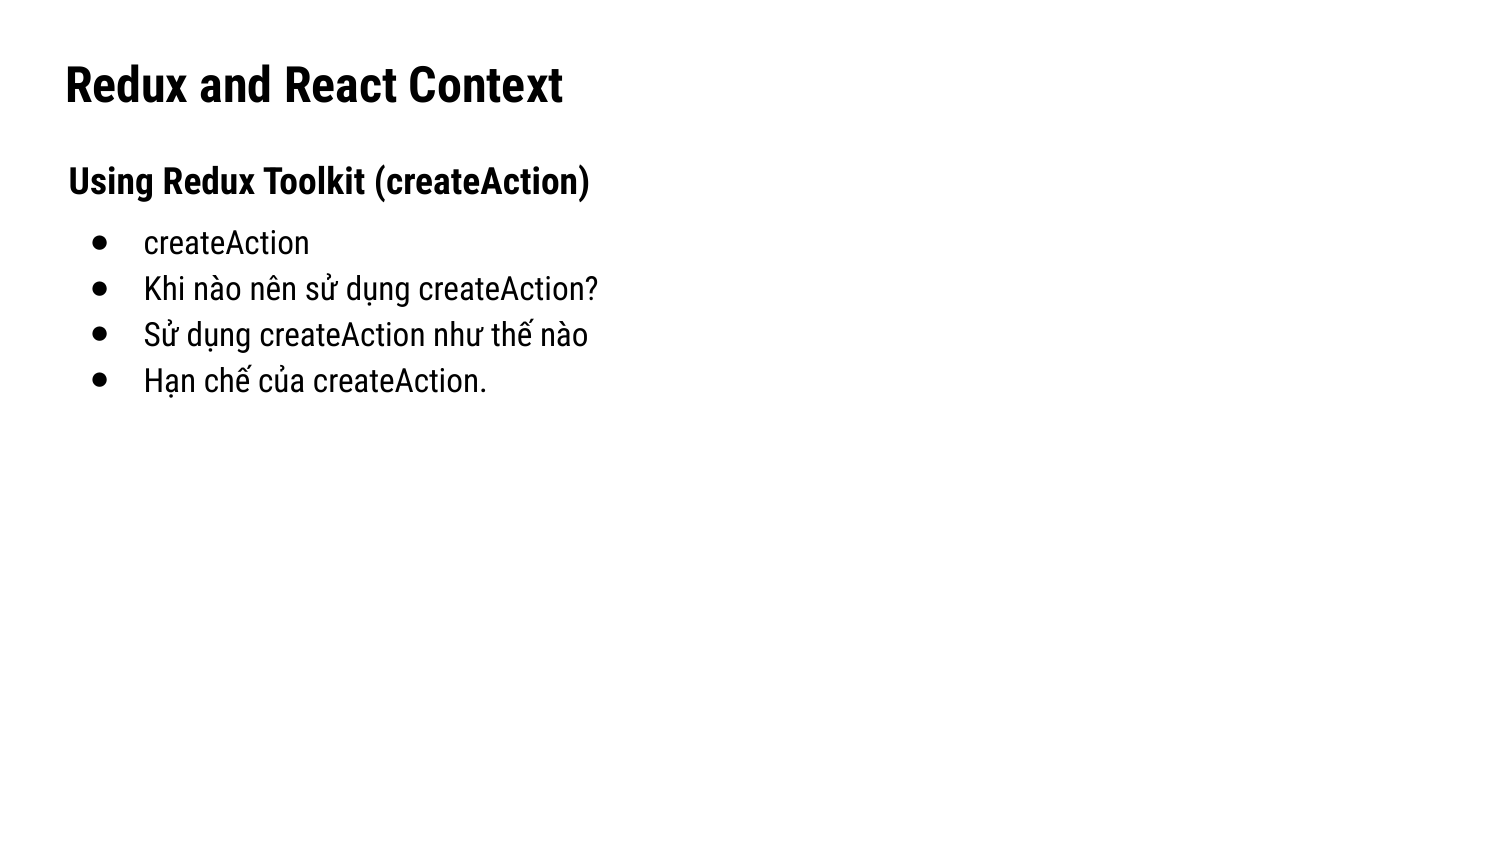

# Redux and React Context
Using Redux Toolkit (createAction)
createAction
Khi nào nên sử dụng createAction?
Sử dụng createAction như thế nào
Hạn chế của createAction.